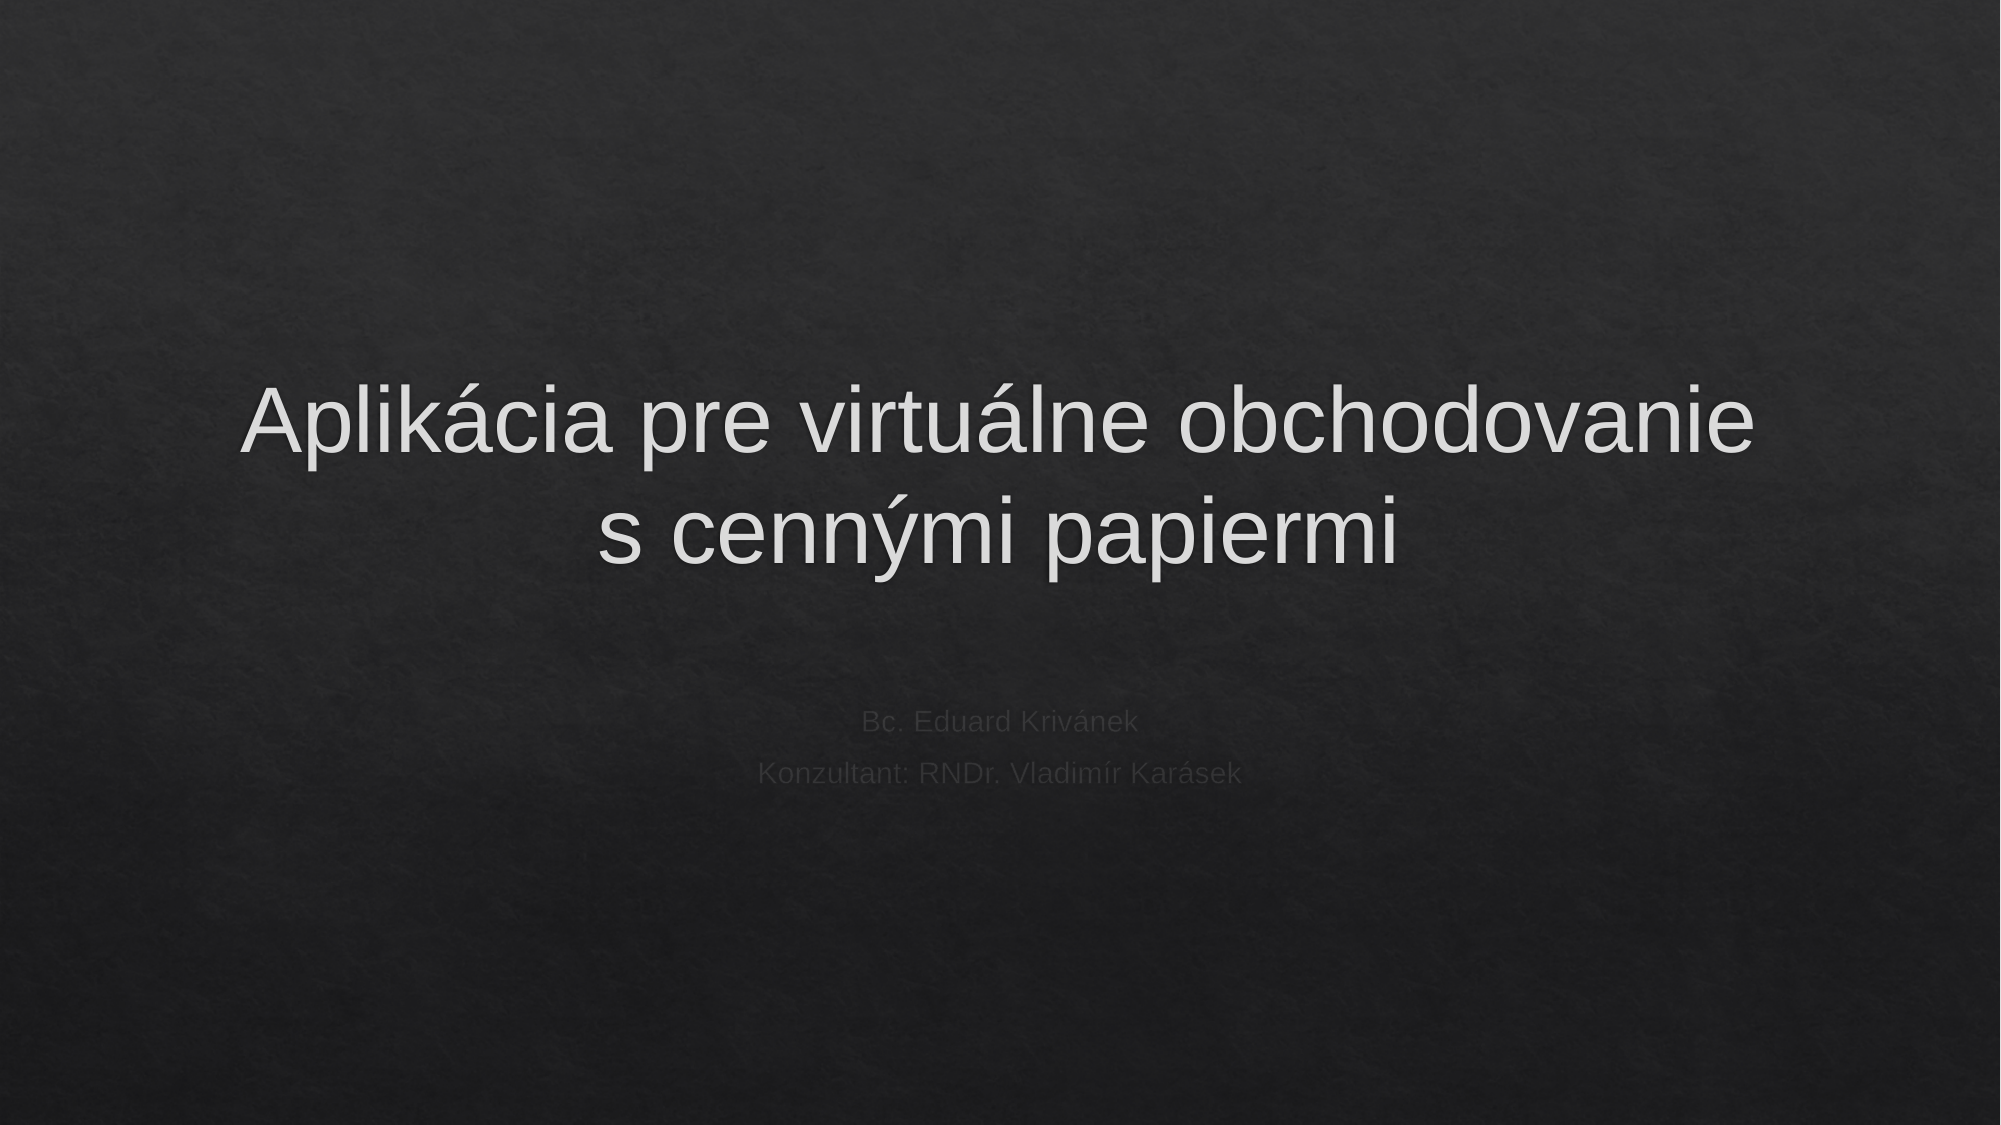

# Aplikácia pre virtuálne obchodovanie s cennými papiermi

Bc. Eduard Krivánek
Konzultant: RNDr. Vladimír Karásek